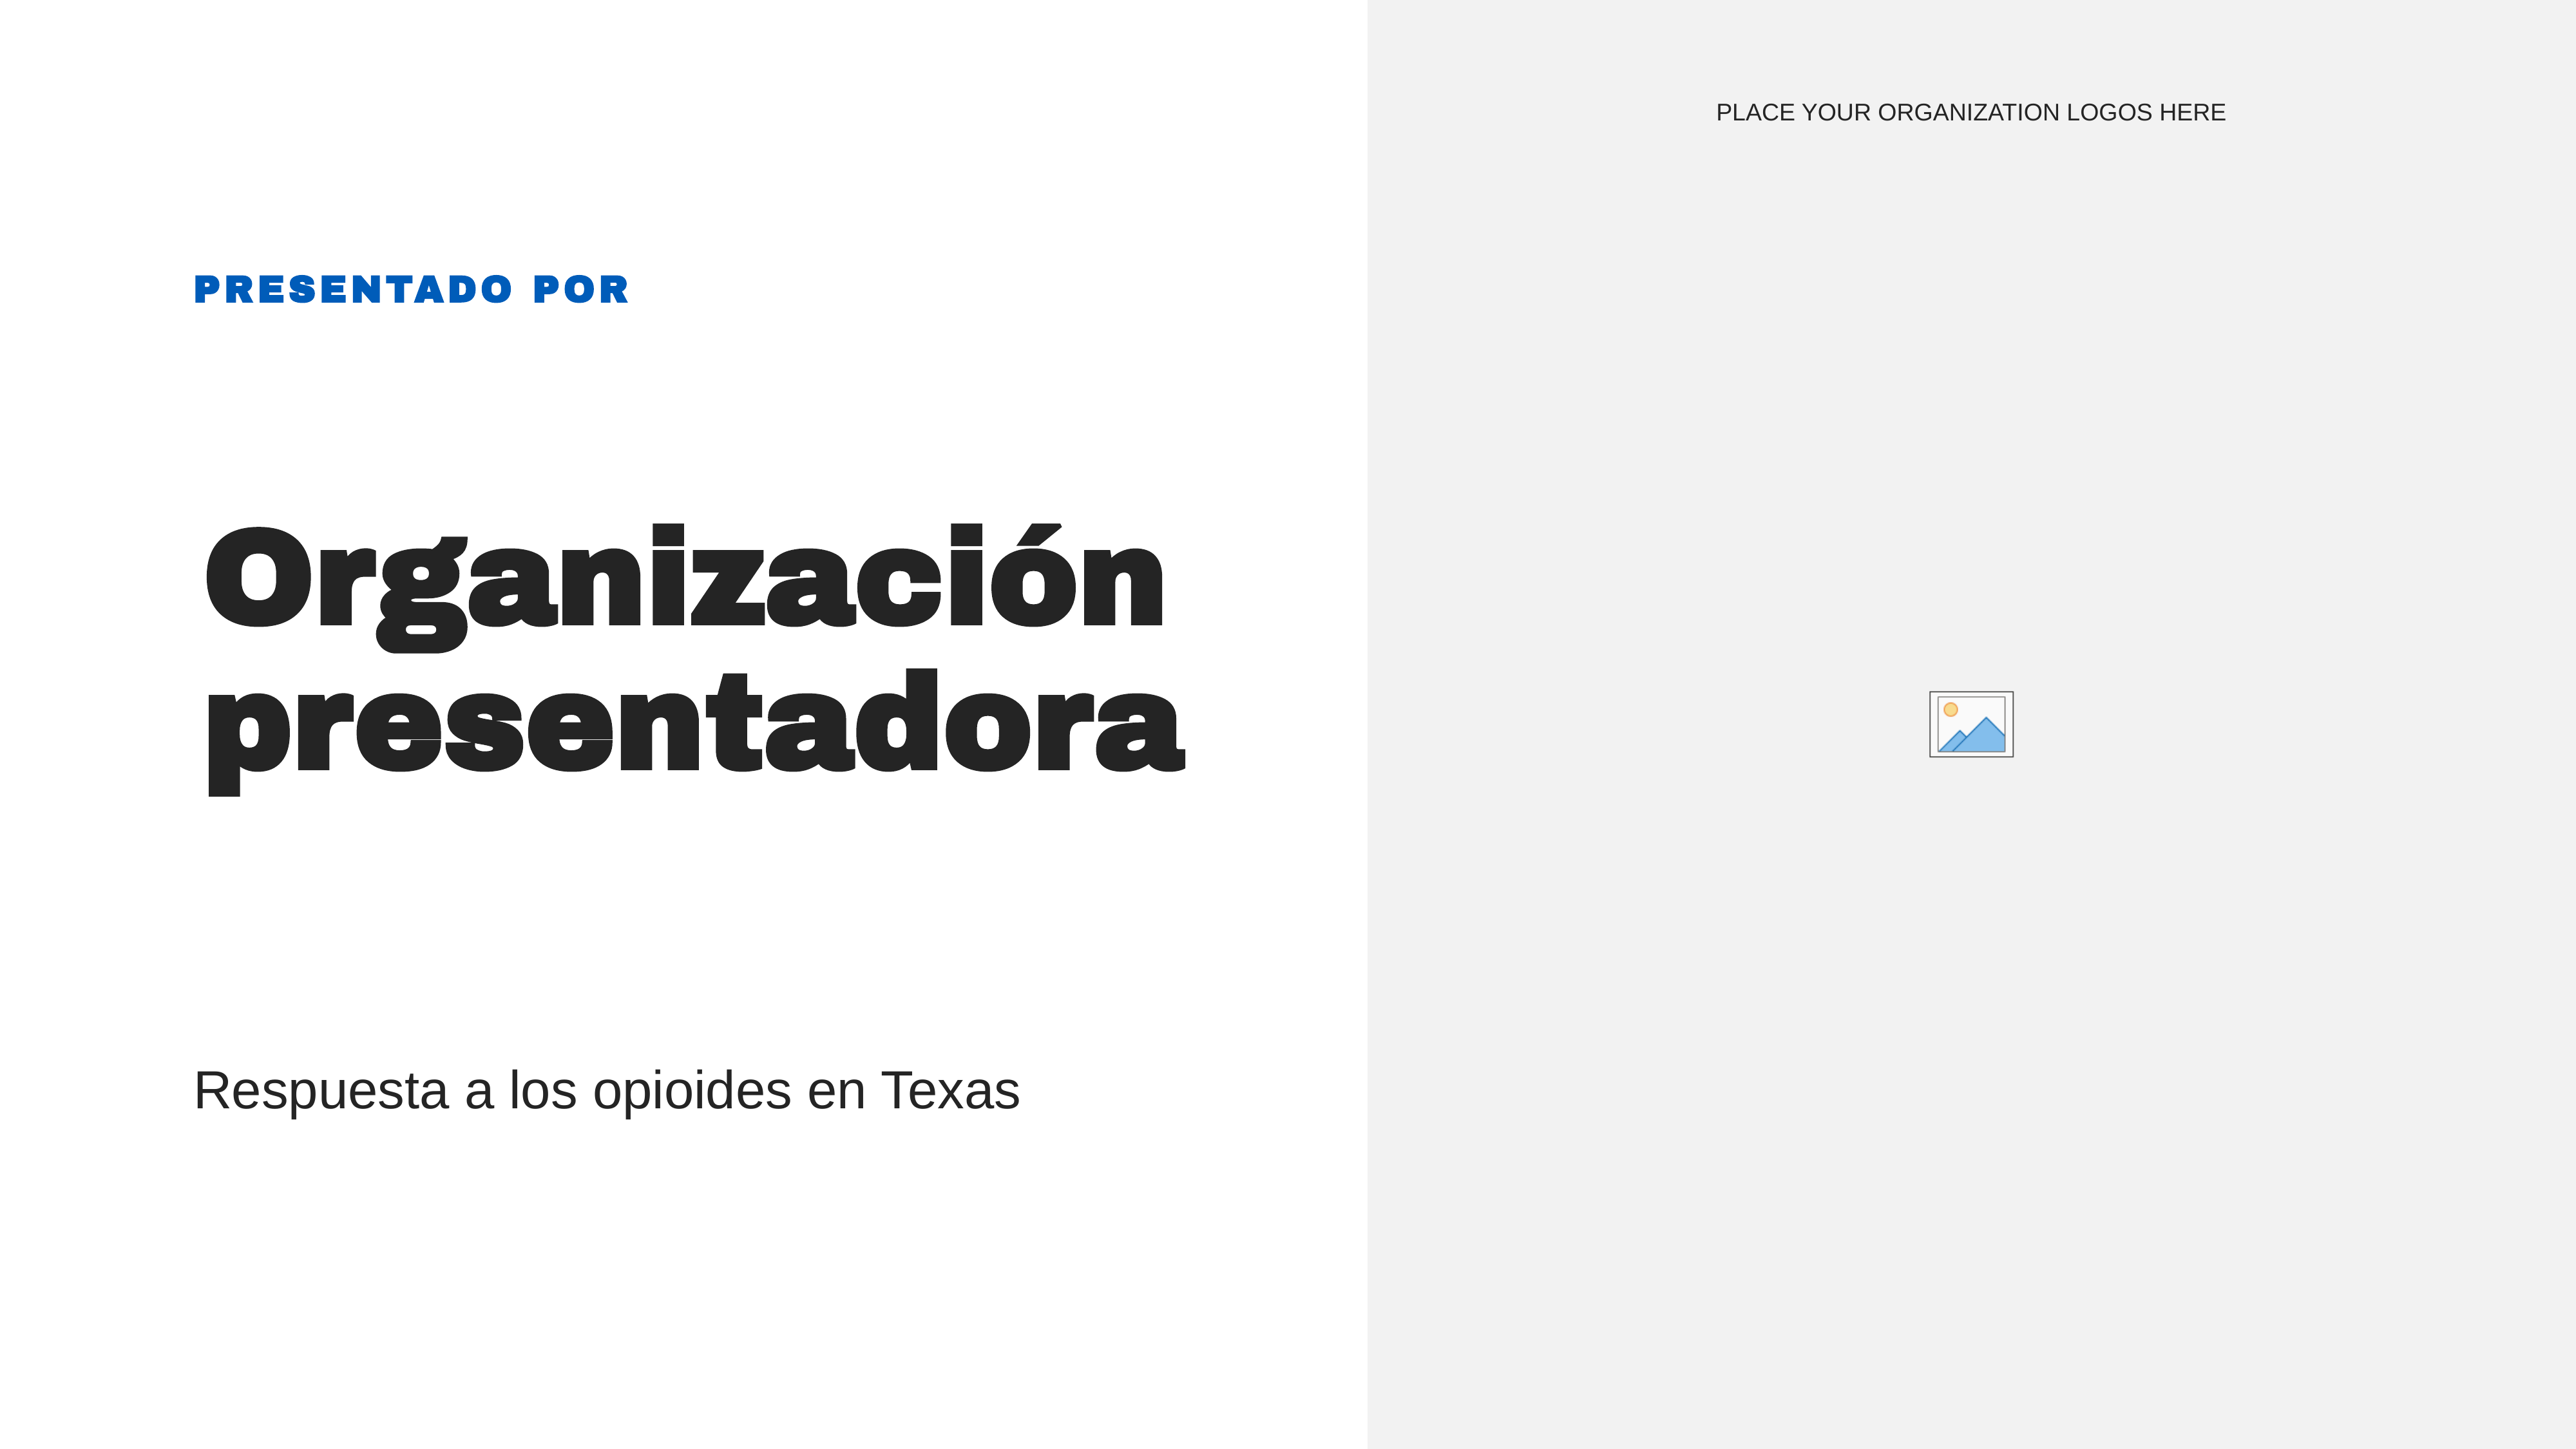

PRESENTADO POR
# Organización presentadora
Respuesta a los opioides en Texas